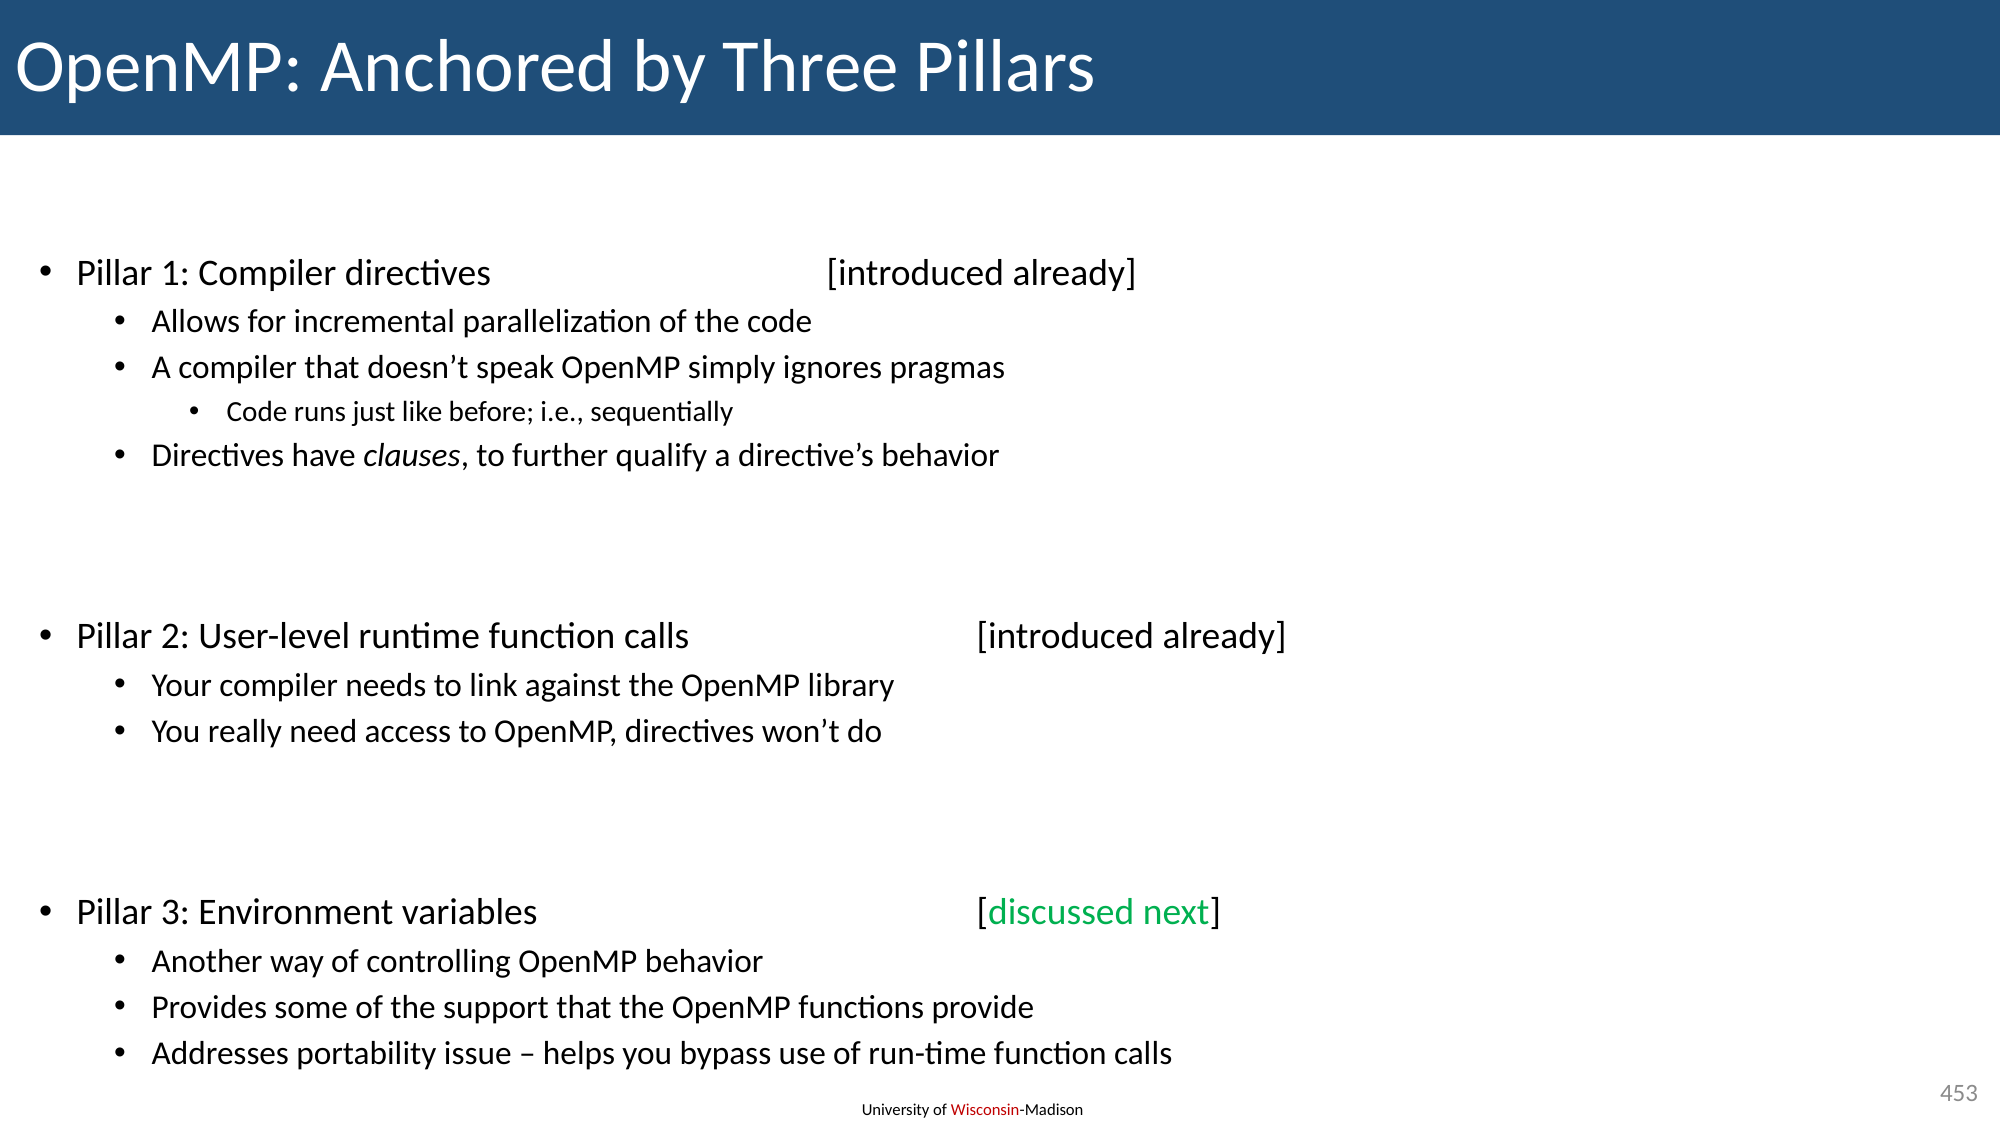

# OpenMP: Anchored by Three Pillars
Pillar 1: Compiler directives			[introduced already]
Allows for incremental parallelization of the code
A compiler that doesn’t speak OpenMP simply ignores pragmas
Code runs just like before; i.e., sequentially
Directives have clauses, to further qualify a directive’s behavior

Pillar 2: User-level runtime function calls		[introduced already]
Your compiler needs to link against the OpenMP library
You really need access to OpenMP, directives won’t do

Pillar 3: Environment variables			[discussed next]
Another way of controlling OpenMP behavior
Provides some of the support that the OpenMP functions provide
Addresses portability issue – helps you bypass use of run-time function calls
453